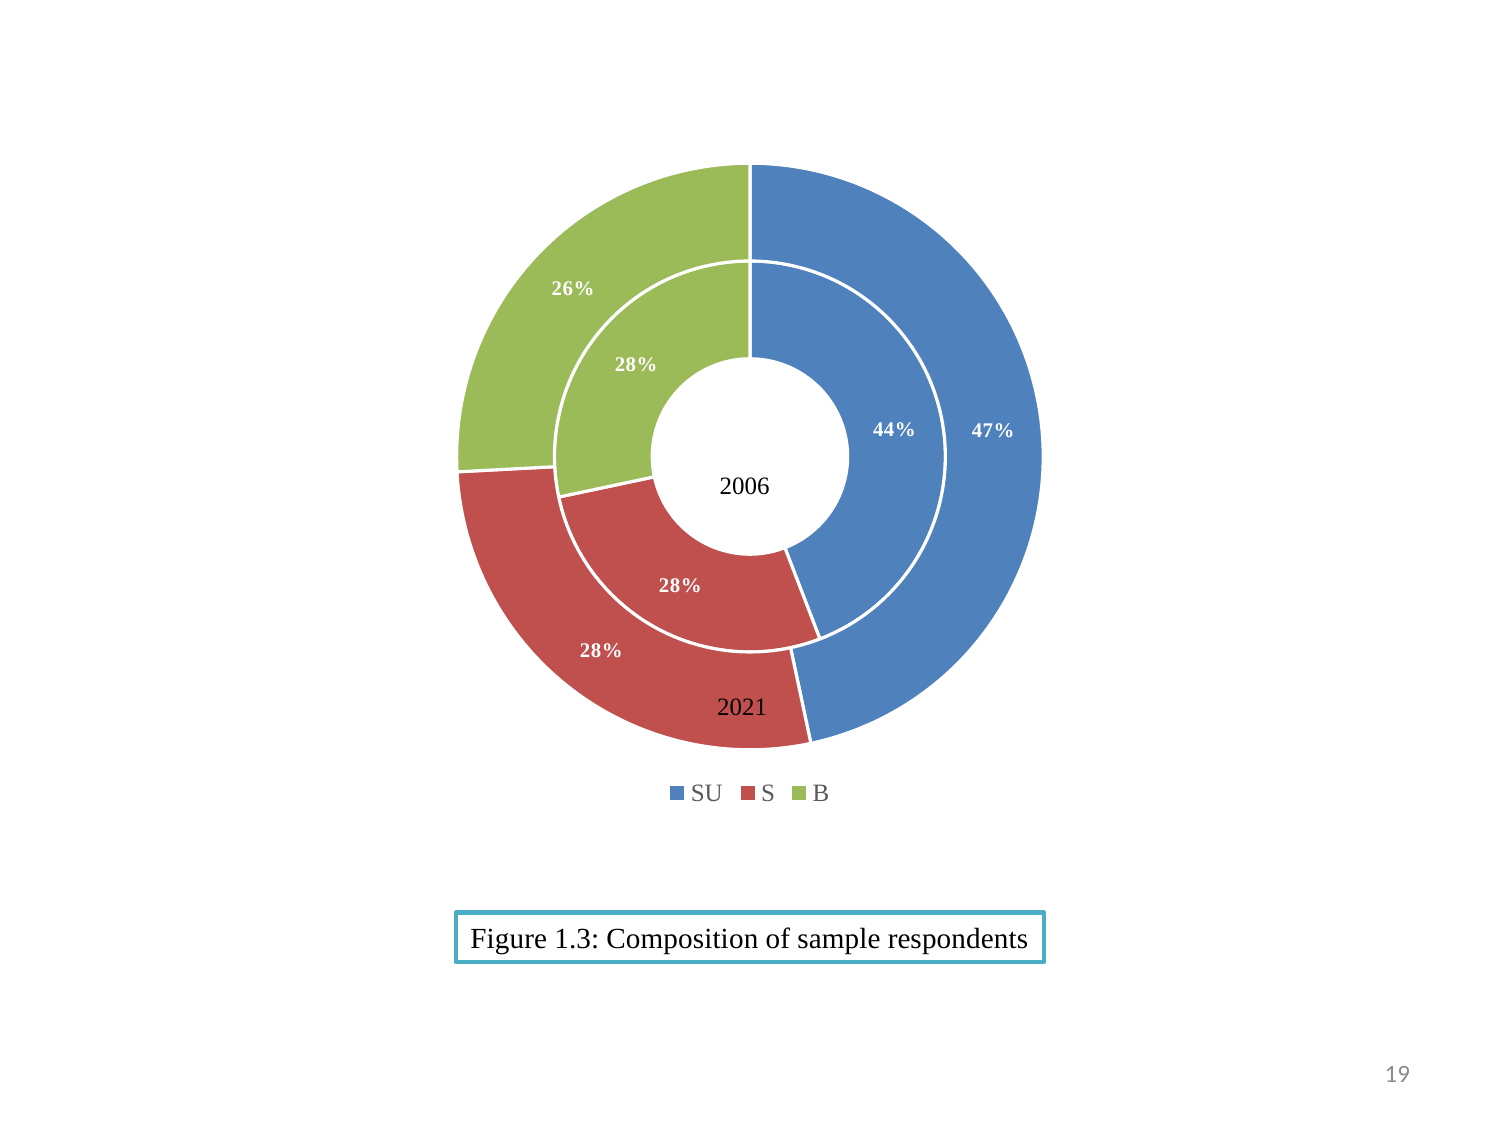

### Chart

| Category |  |  |
|---|---|---|
| SU | 44.17 | 46.660000000000004 |
| S | 27.5 | 27.5 |
| B | 28.330000000000002 | 25.830000000000002 |
Figure 1.3: Composition of sample respondents
19